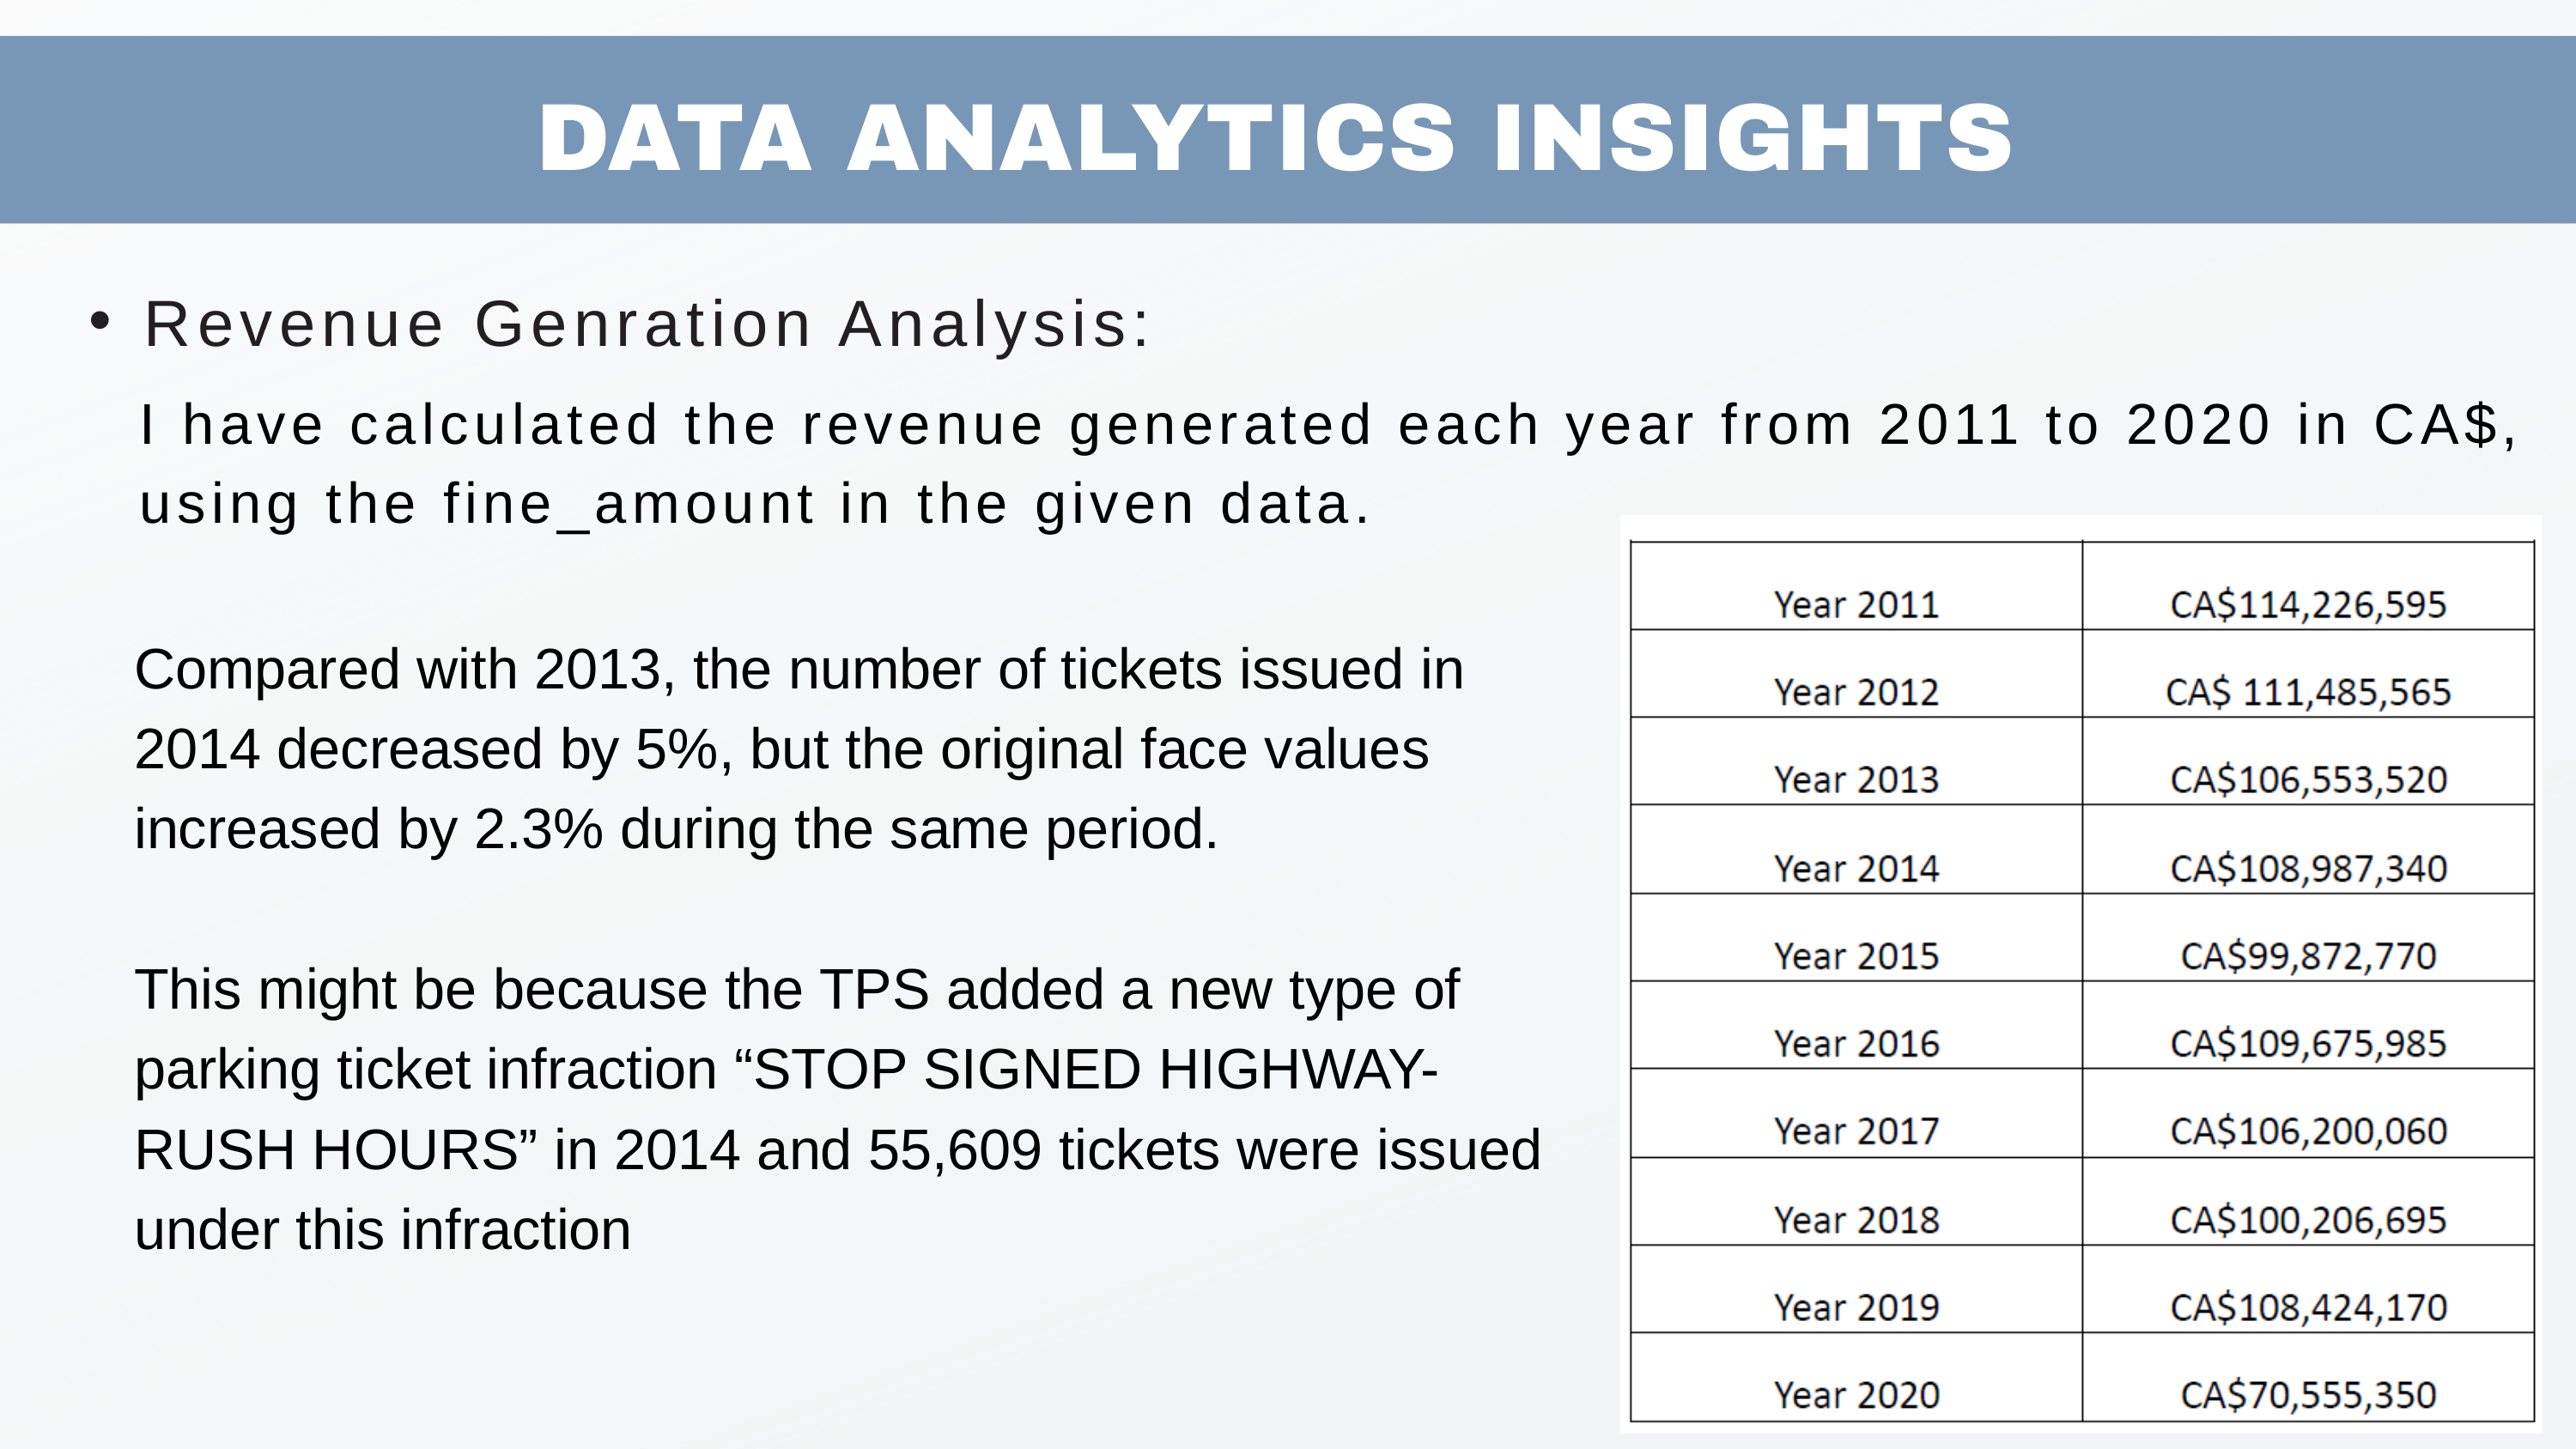

DATA ANALYTICS INSIGHTS
Revenue Genration Analysis:
I have calculated the revenue generated each year from 2011 to 2020 in CA$, using the fine_amount in the given data.

Compared with 2013, the number of tickets issued in 2014 decreased by 5%, but the original face values increased by 2.3% during the same period.

This might be because the TPS added a new type of parking ticket infraction “STOP SIGNED HIGHWAY-RUSH HOURS” in 2014 and 55,609 tickets were issued under this infraction